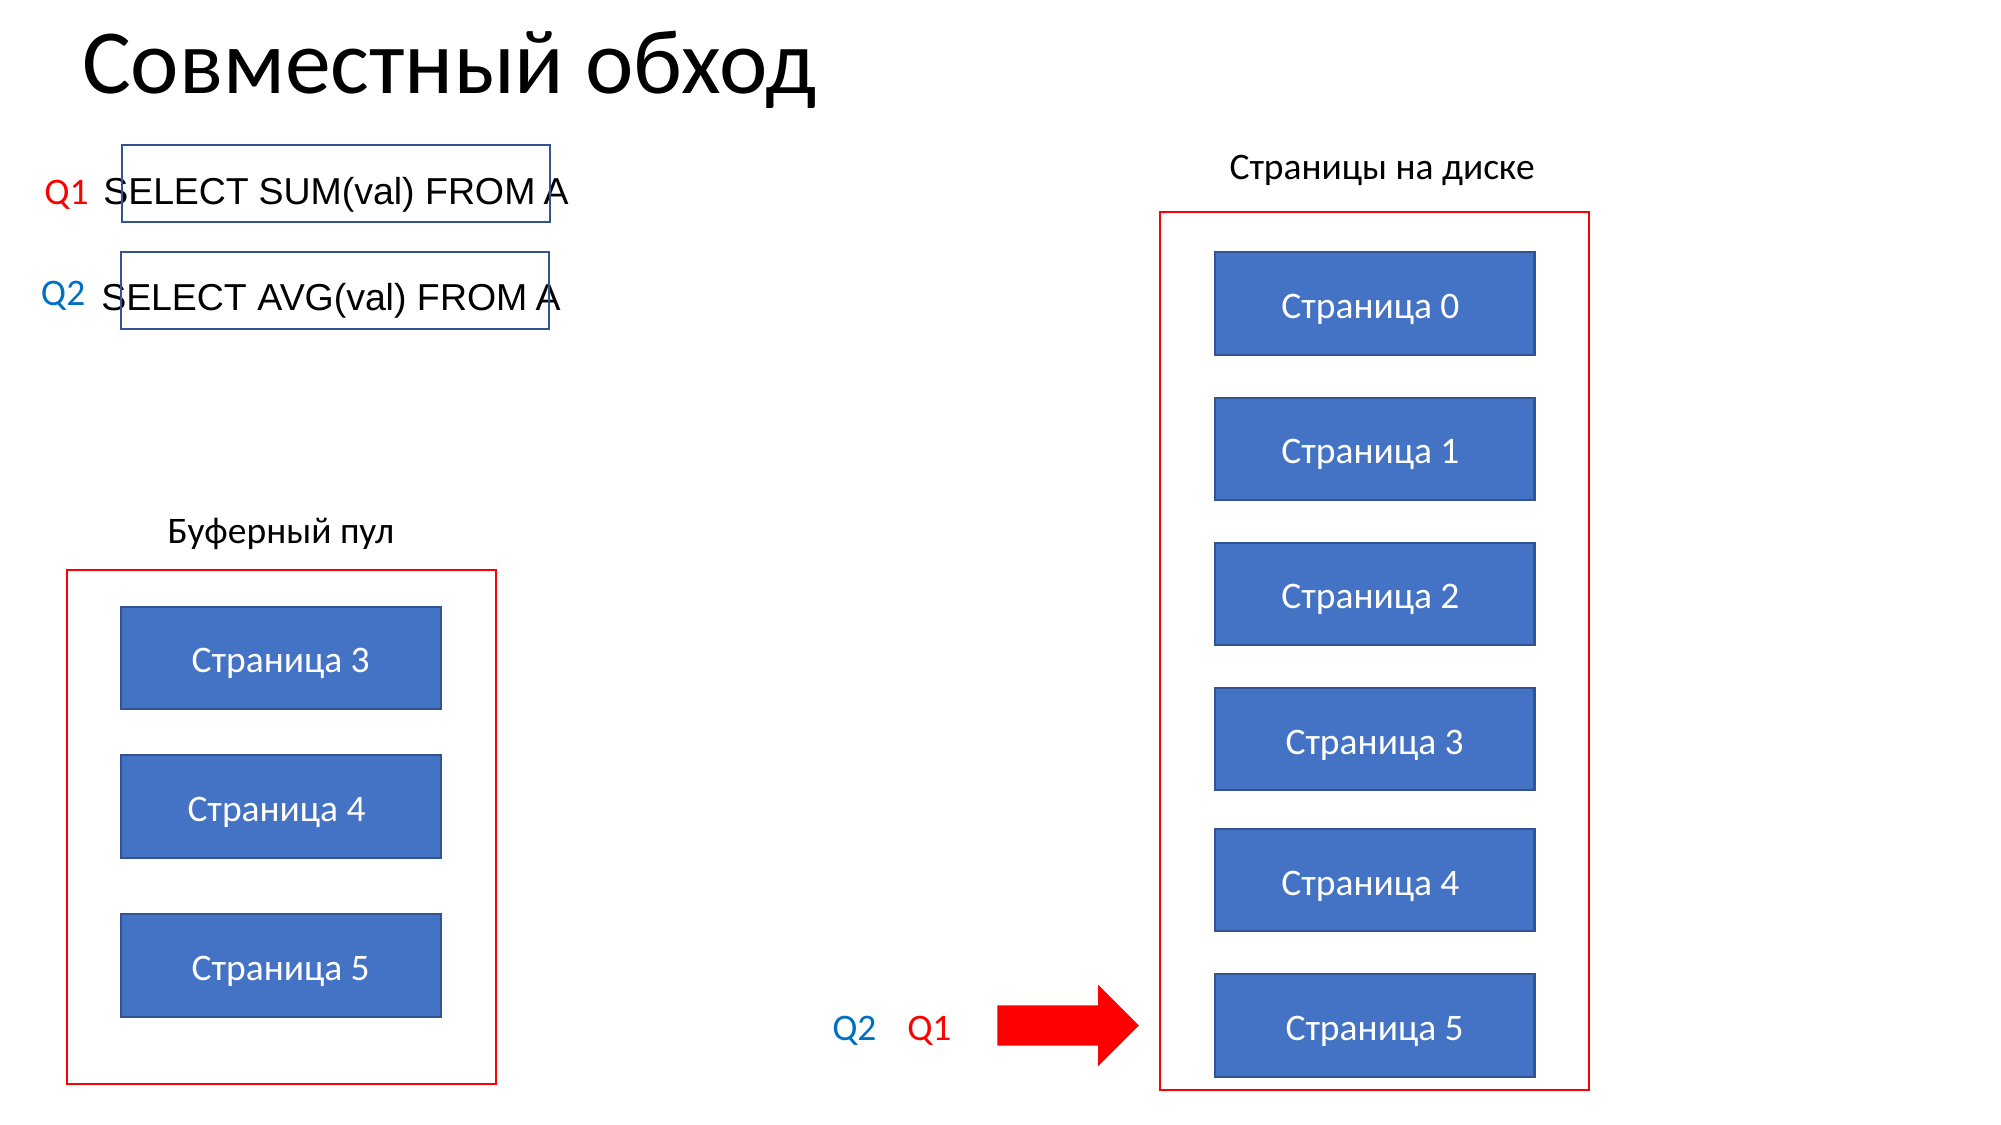

# Совместный обход
Страницы на диске

Q1
SELECT SUM(val) FROM A

Страница 0
Q2
SELECT AVG(val) FROM A
Страница 1
Буферный пул

Страница 2

Страница 3
Страница 3
Страница 4
Страница 4
Страница 5
Страница 5

Q2
Q1